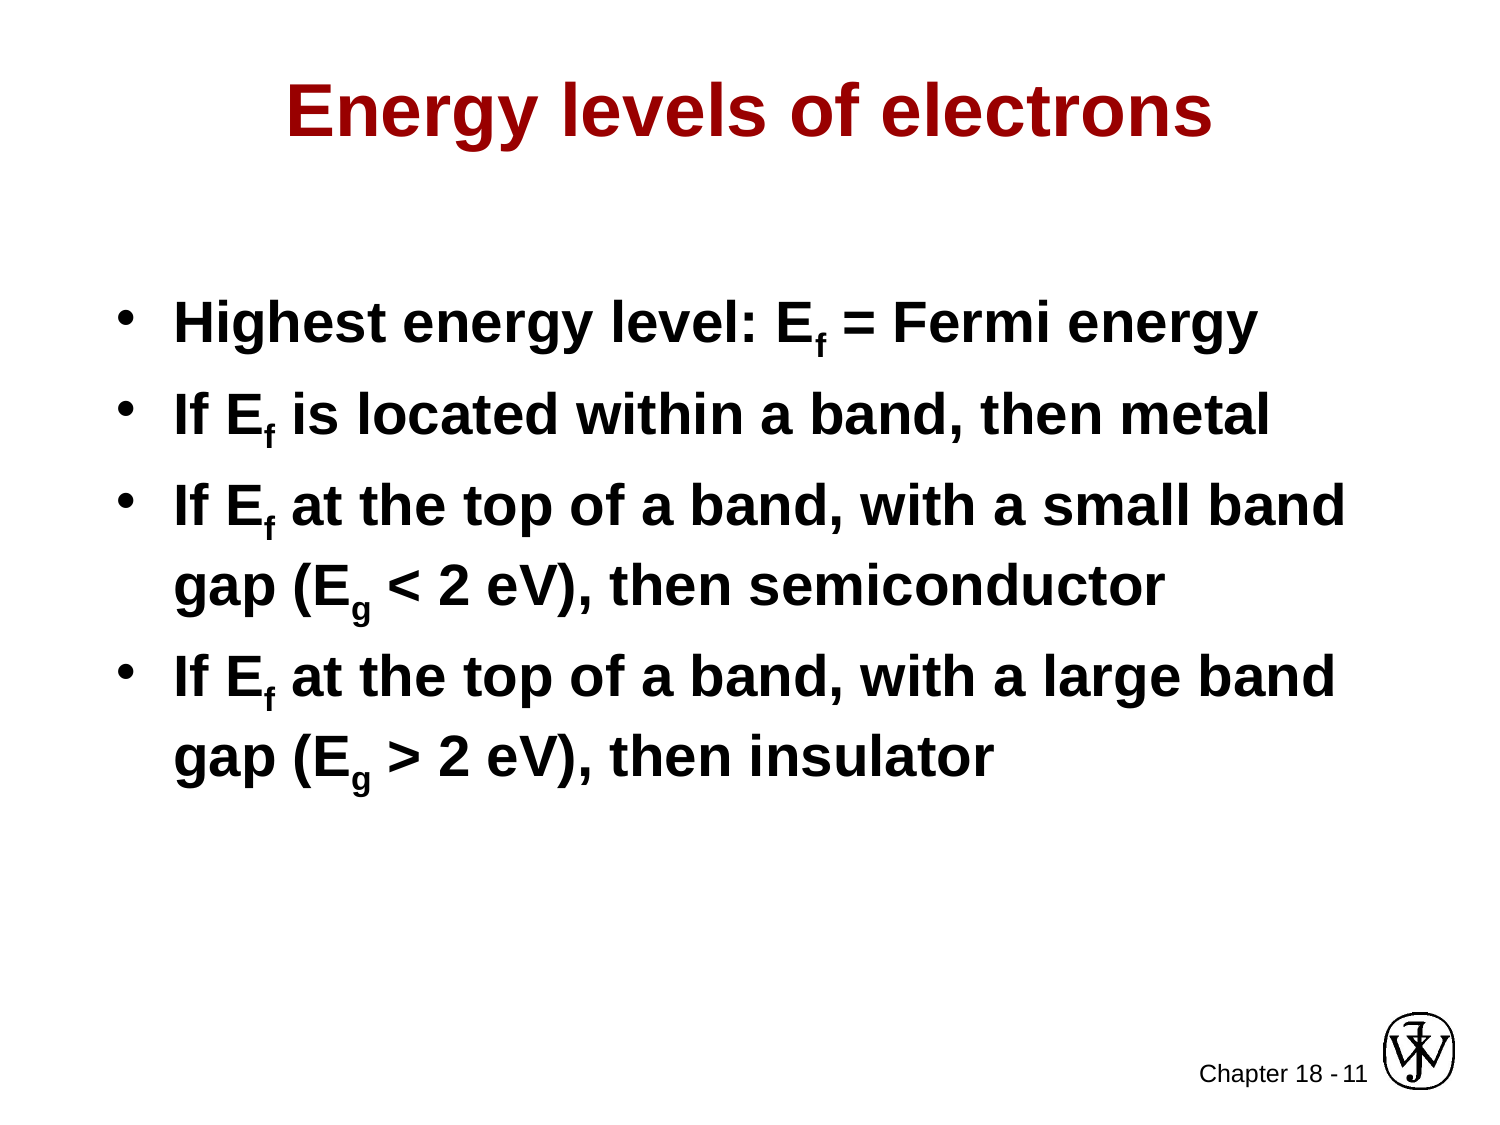

# Energy levels of electrons
Highest energy level: Ef = Fermi energy
If Ef is located within a band, then metal
If Ef at the top of a band, with a small band gap (Eg < 2 eV), then semiconductor
If Ef at the top of a band, with a large band gap (Eg > 2 eV), then insulator
11